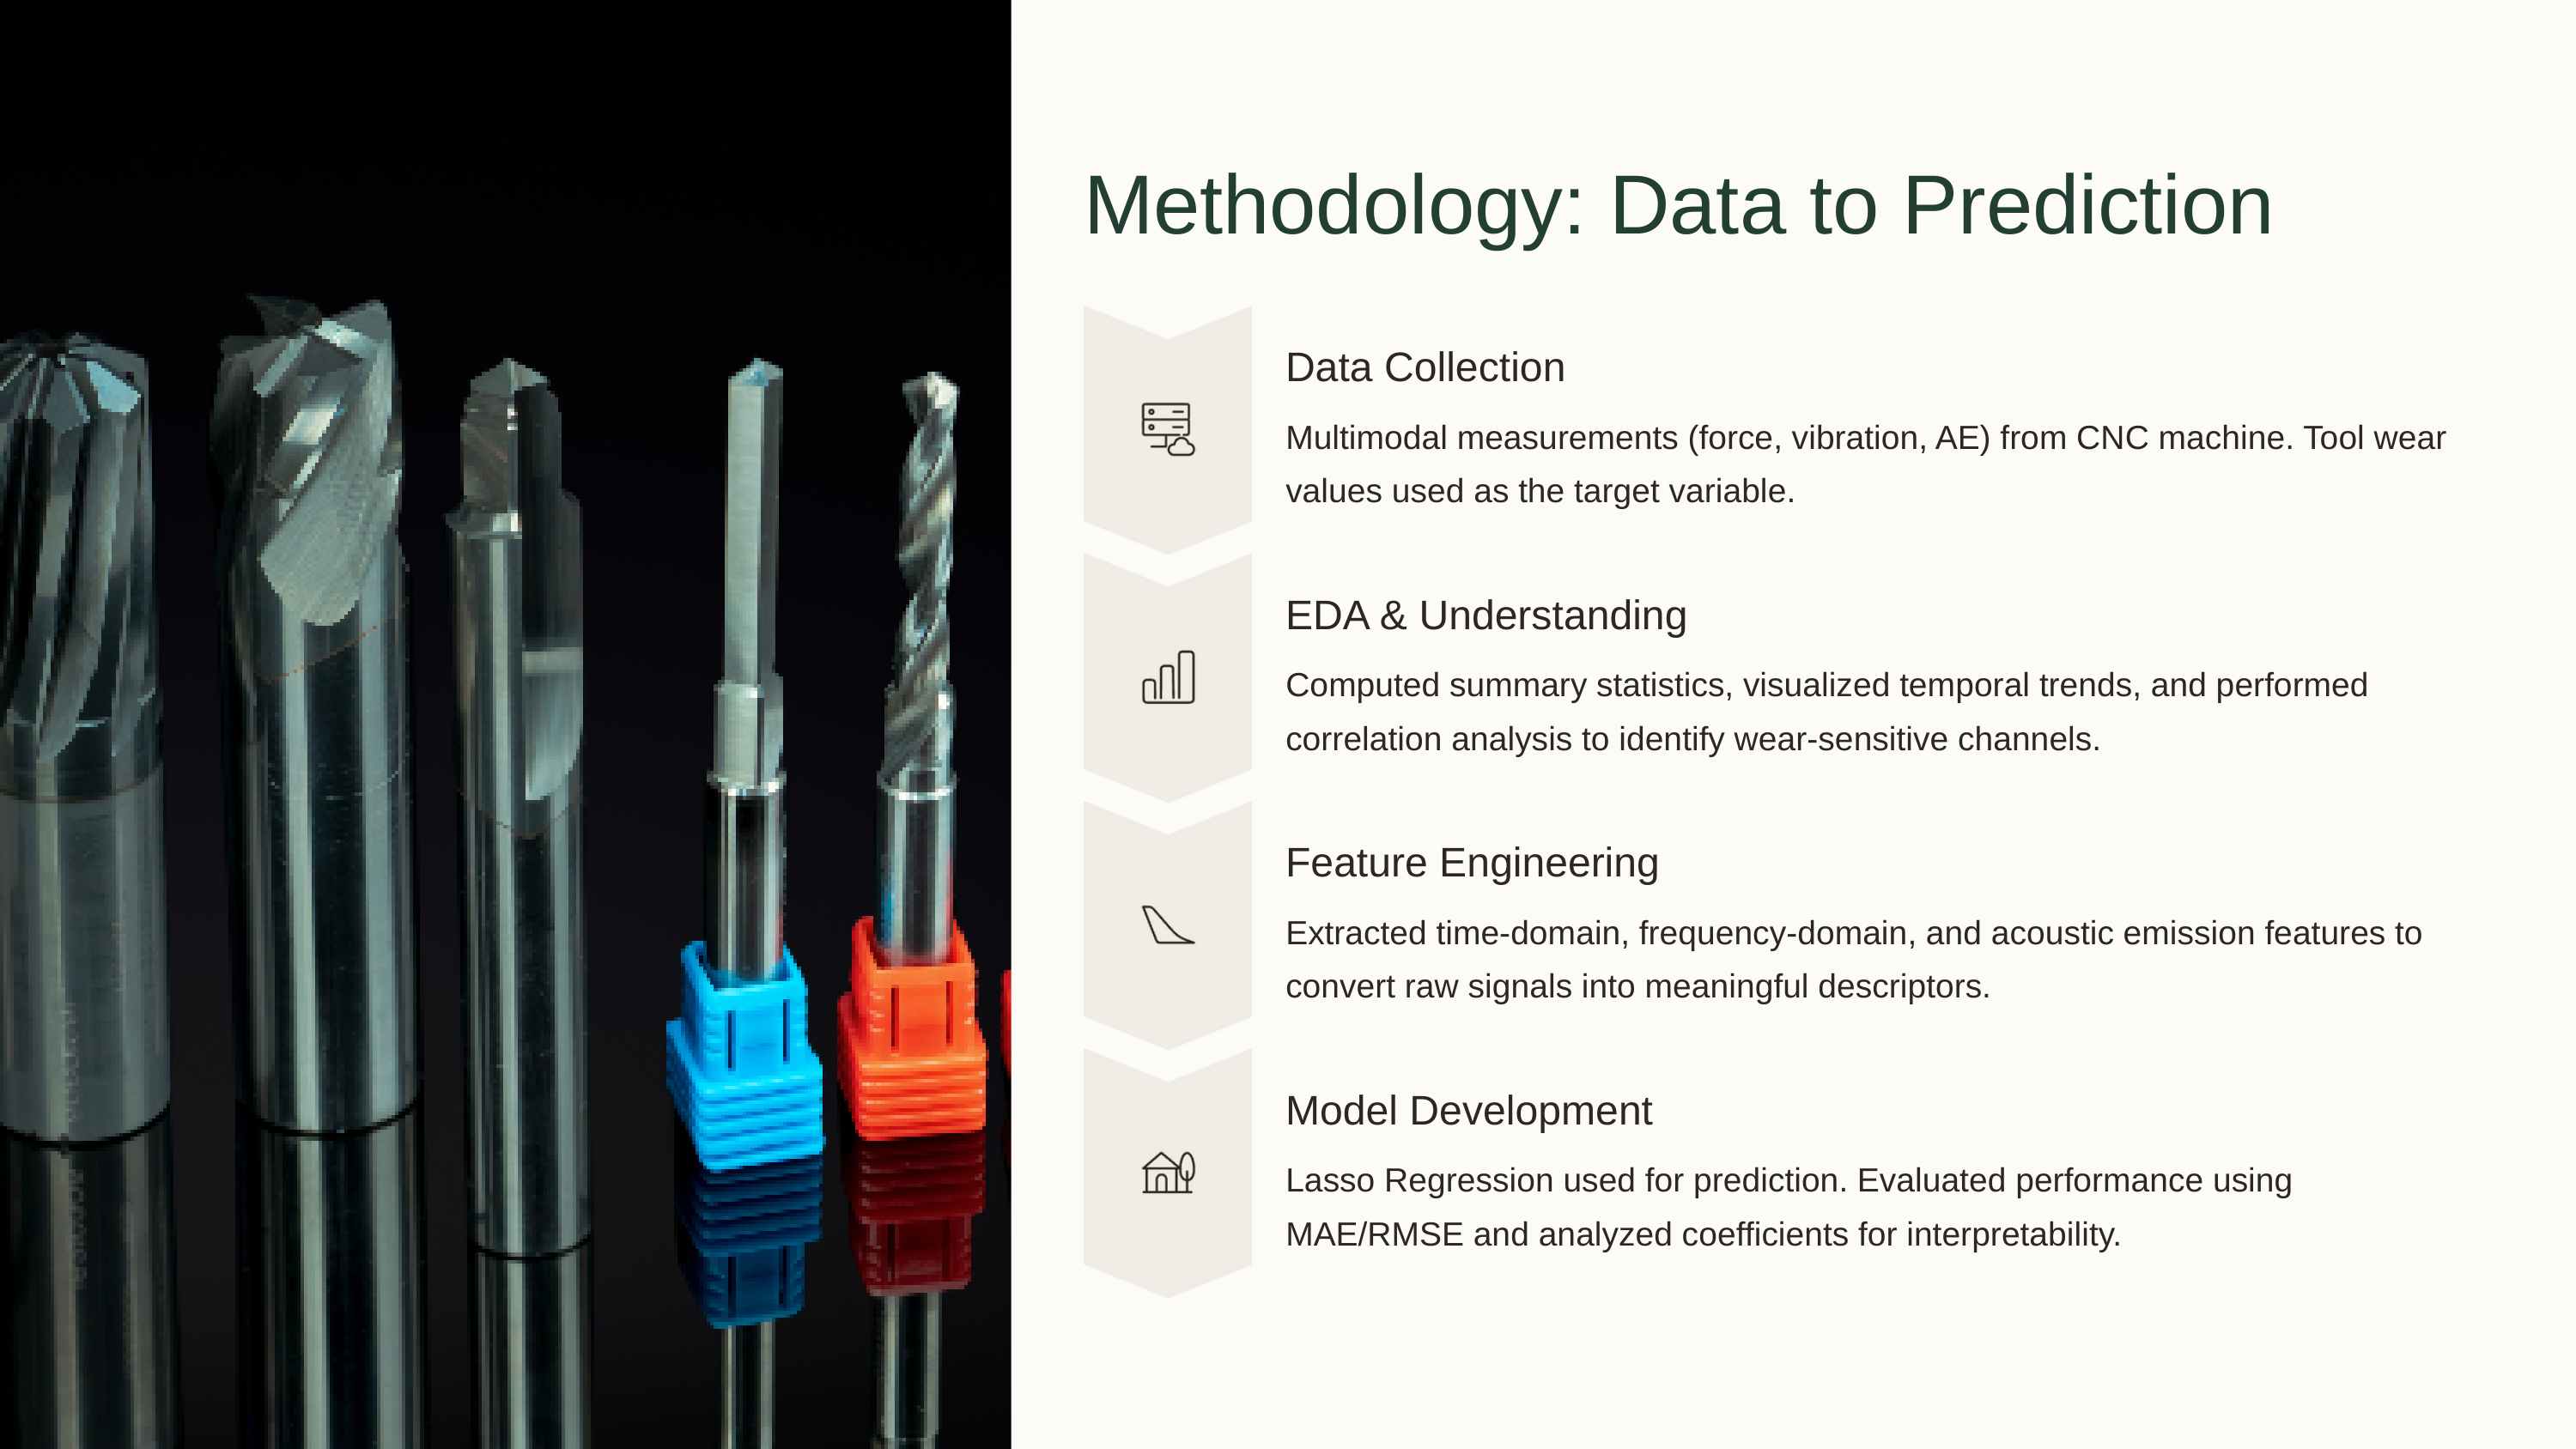

Methodology: Data to Prediction

Data Collection
Multimodal measurements (force, vibration, AE) from CNC machine. Tool wear values used as the target variable.

EDA & Understanding
Computed summary statistics, visualized temporal trends, and performed correlation analysis to identify wear-sensitive channels.

Feature Engineering
Extracted time-domain, frequency-domain, and acoustic emission features to convert raw signals into meaningful descriptors.

Model Development
Lasso Regression used for prediction. Evaluated performance using MAE/RMSE and analyzed coefficients for interpretability.